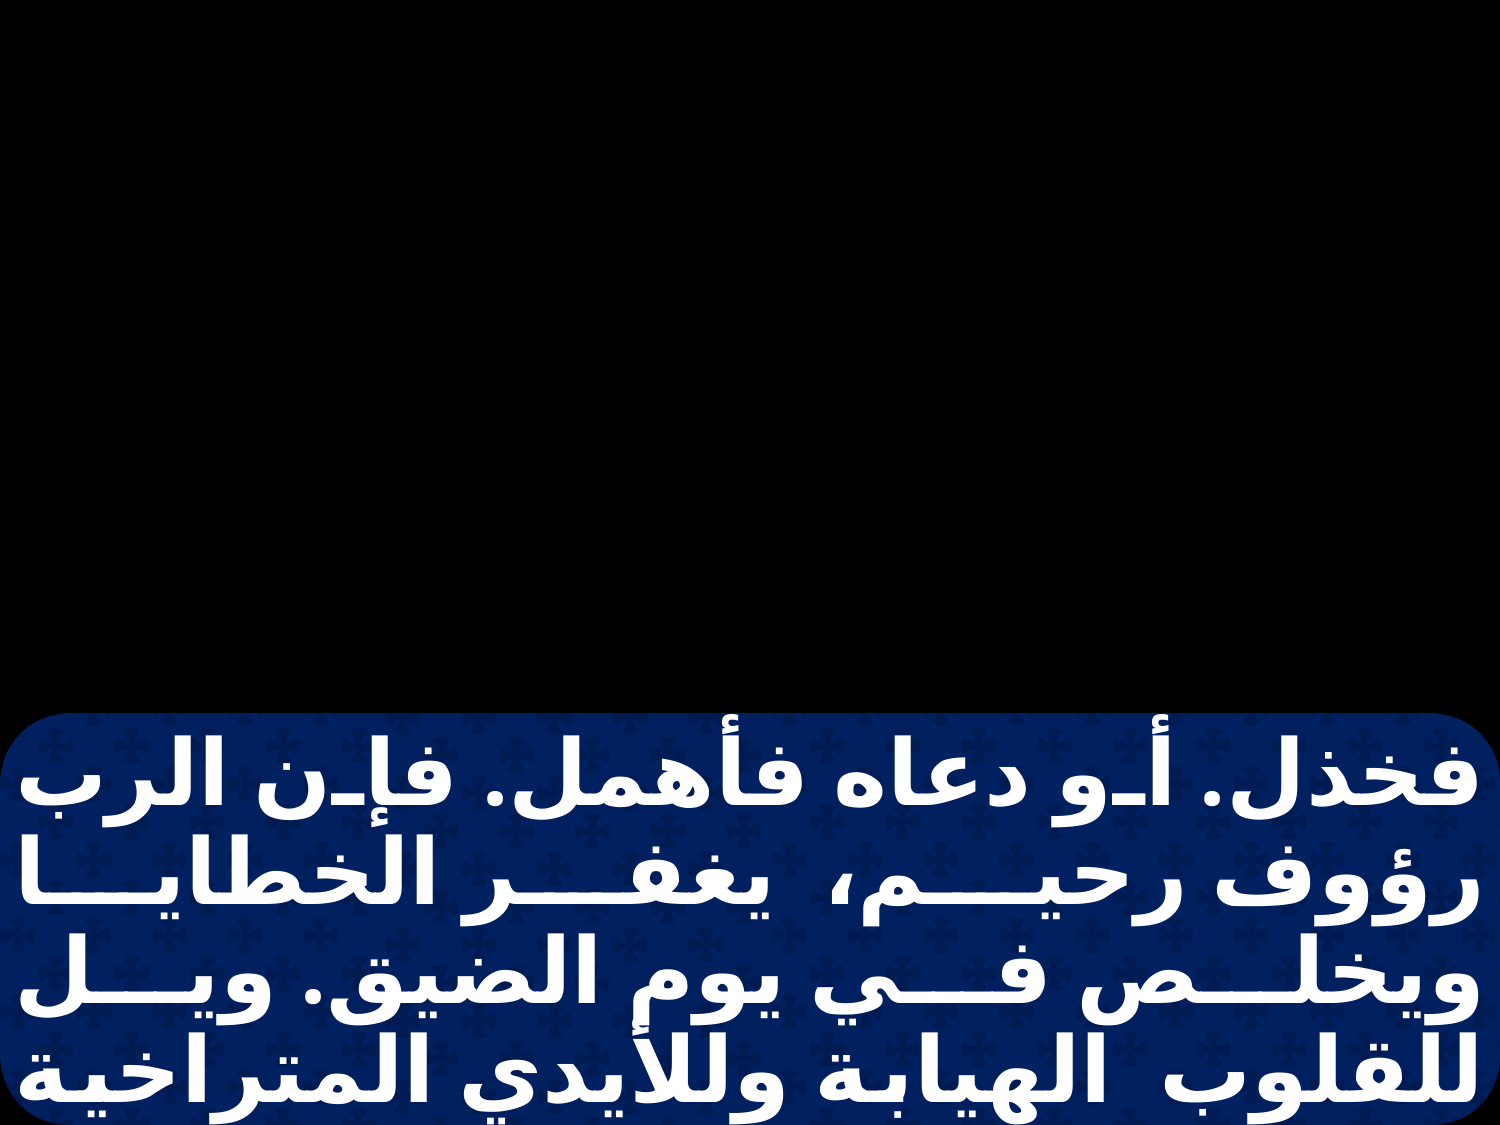

فخذل. أو دعاه فأهمل. فإن الرب رؤوف رحيم،  يغفر الخطايا ويخلص في يوم الضيق. ويل للقلوب  الهيابة وللأيدي المتراخية وللخاطئ الذي يمشي  في طريقين. ويل للقلب المتواني إنه لا يؤمن ولذلك